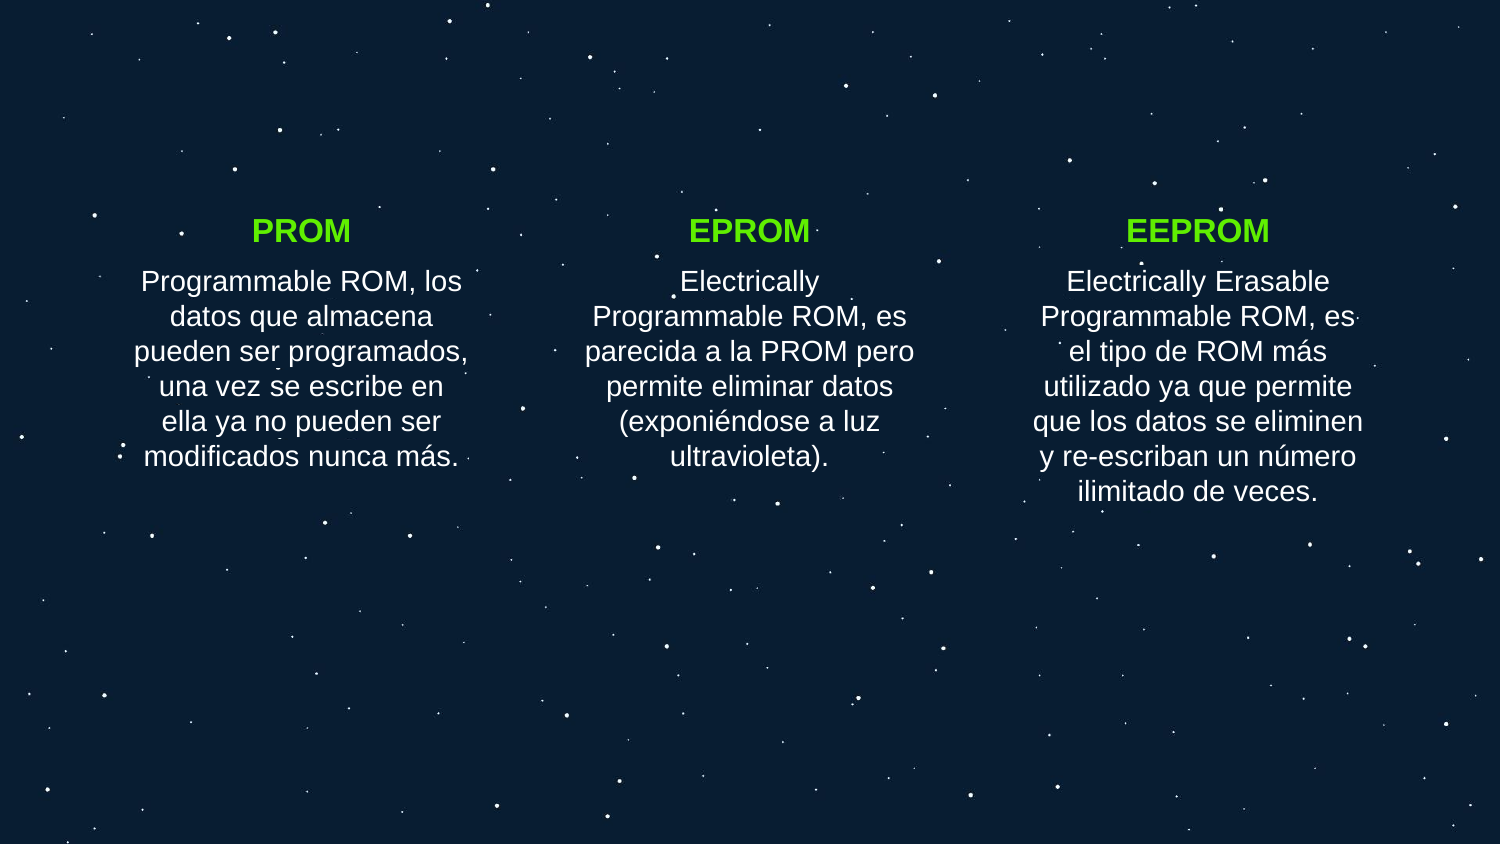

PROM
EPROM

EEPROM
Programmable ROM, los datos que almacena pueden ser programados, una vez se escribe en ella ya no pueden ser modificados nunca más.
Electrically Programmable ROM, es parecida a la PROM pero permite eliminar datos (exponiéndose a luz ultravioleta).

Electrically Erasable Programmable ROM, es el tipo de ROM más utilizado ya que permite que los datos se eliminen y re-escriban un número ilimitado de veces.